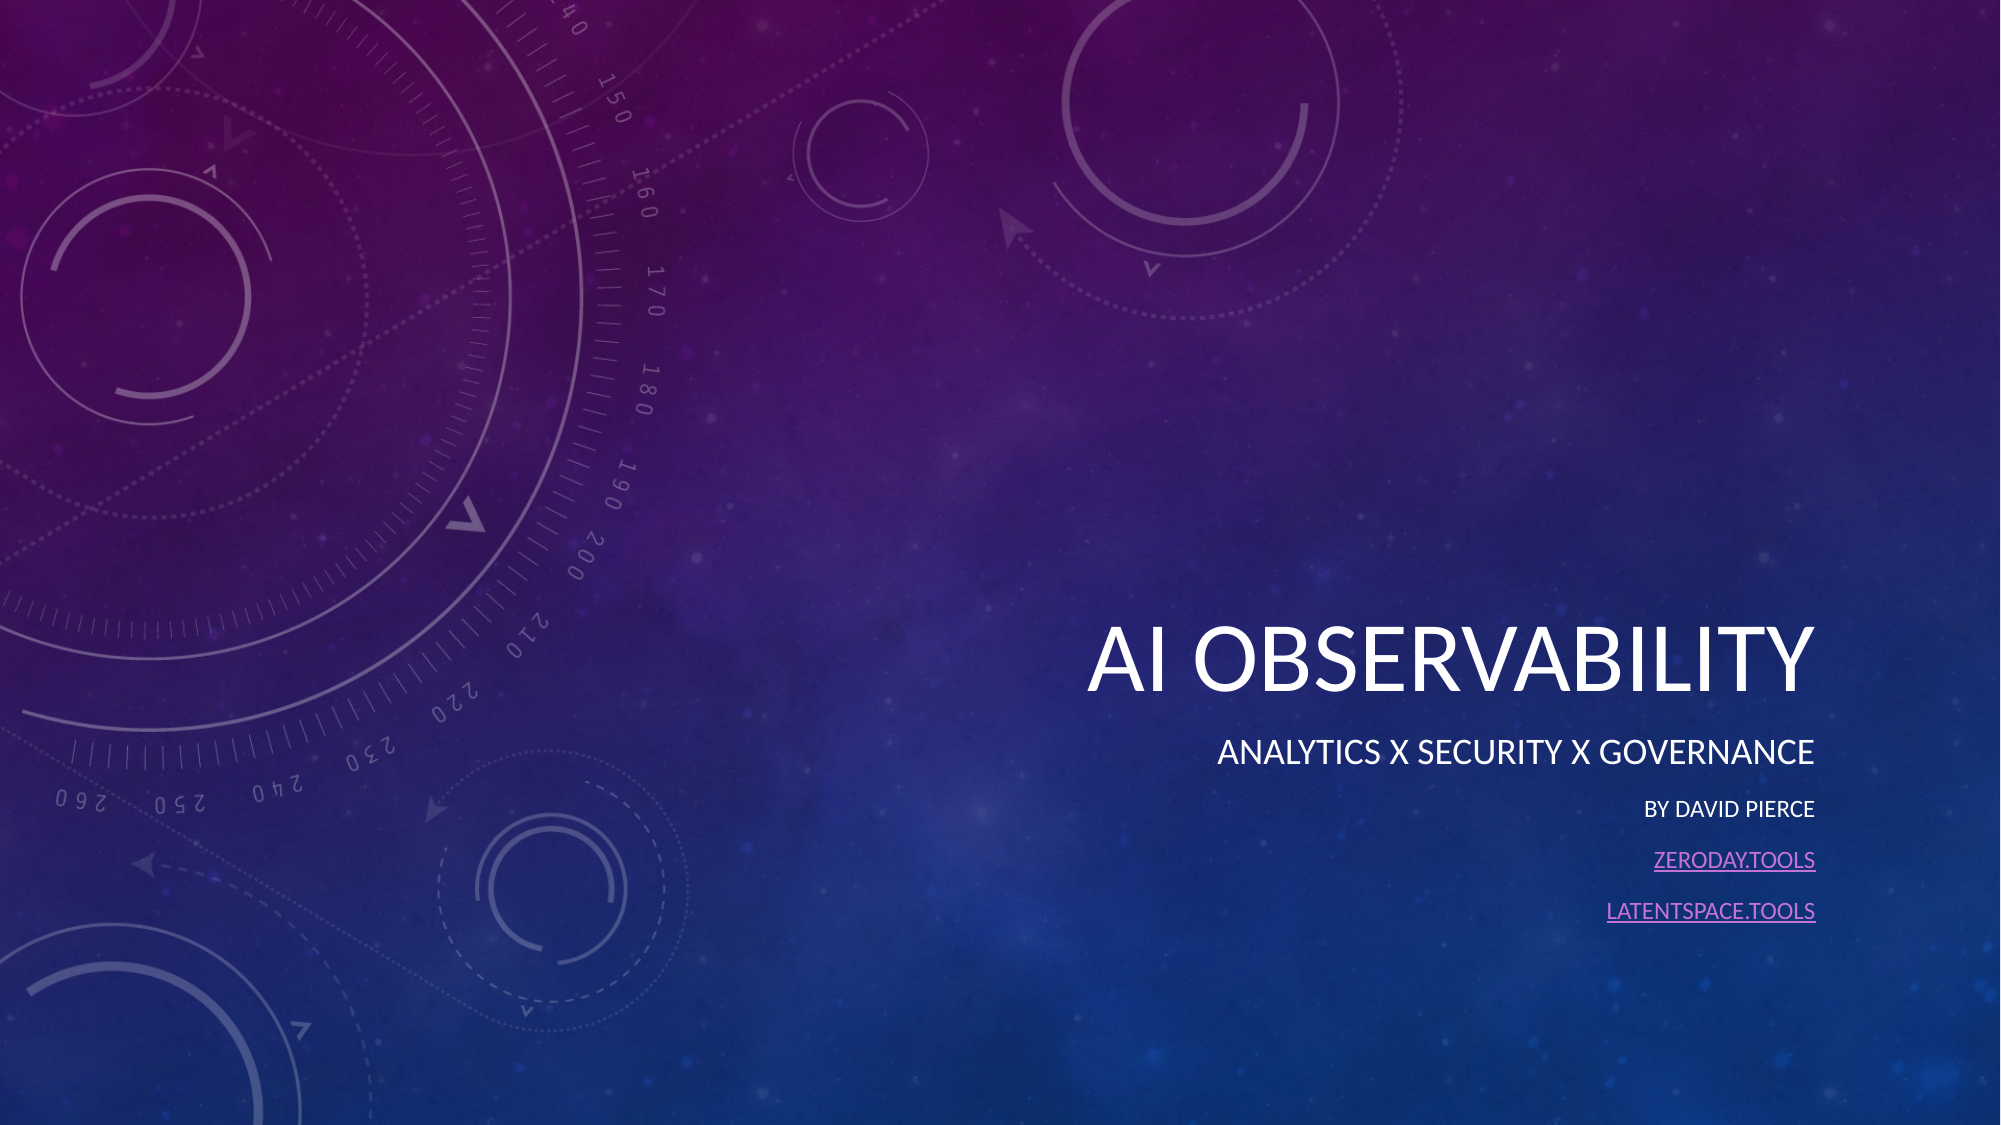

# AI Observability
Analytics x Security x Governance
by David Pierce
Zeroday.tools
Latentspace.tools